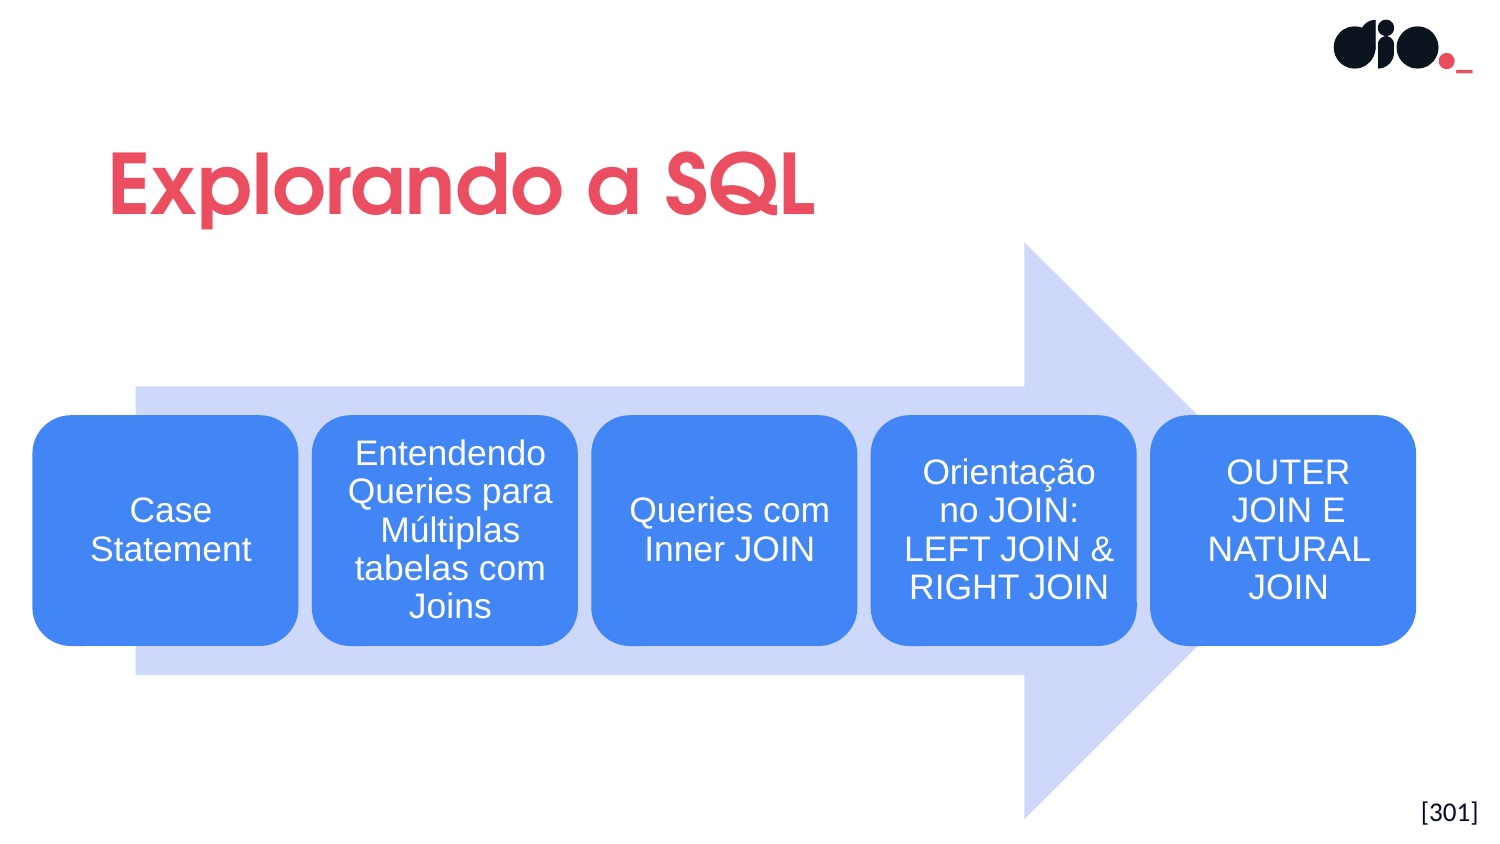

Explorando a SQL
Case Statement
Entendendo Queries para Múltiplas tabelas com Joins
Queries com Inner JOIN
Orientação no JOIN: LEFT JOIN & RIGHT JOIN
OUTER JOIN E NATURAL JOIN
[301]